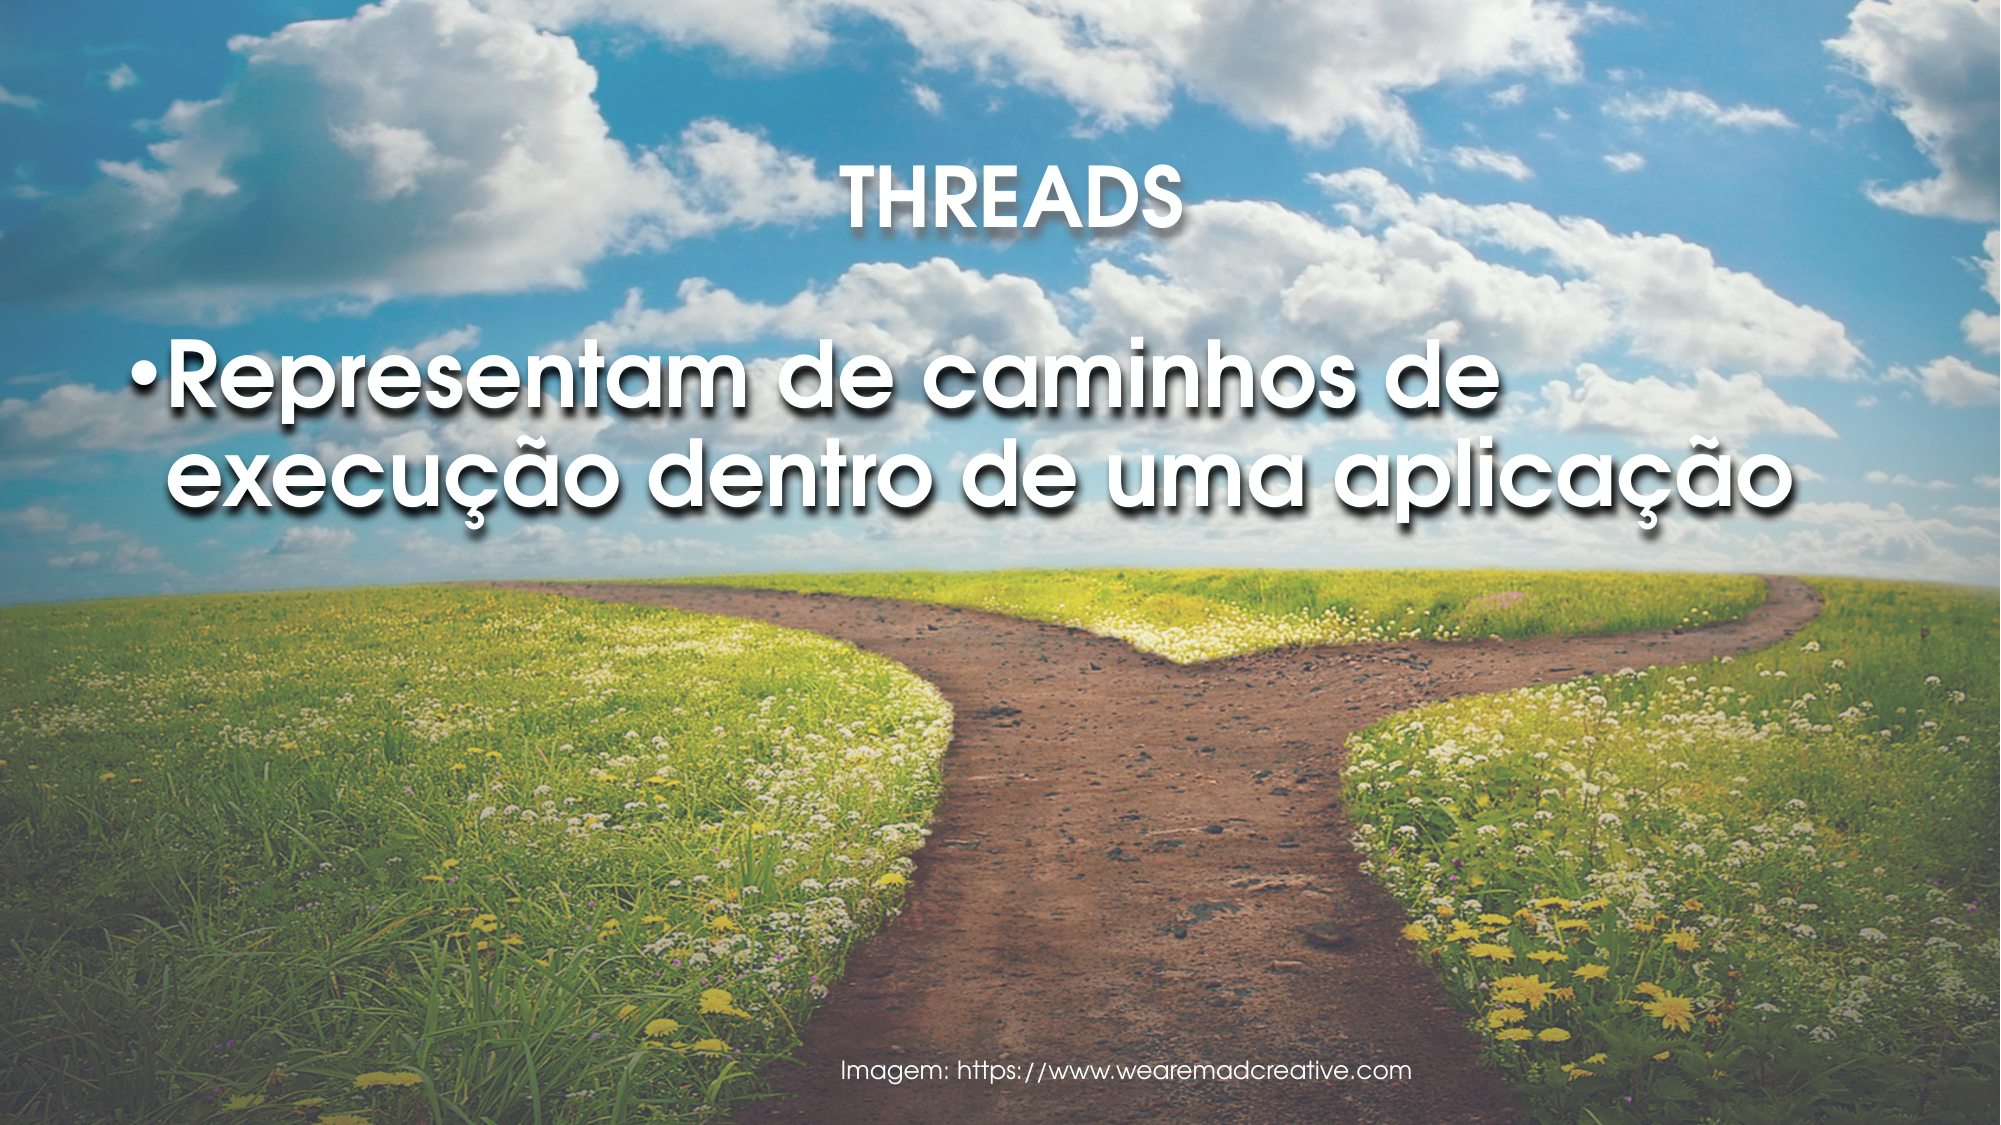

3
# Threads
Representam de caminhos de execução dentro de uma aplicação
Imagem: https://www.wearemadcreative.com